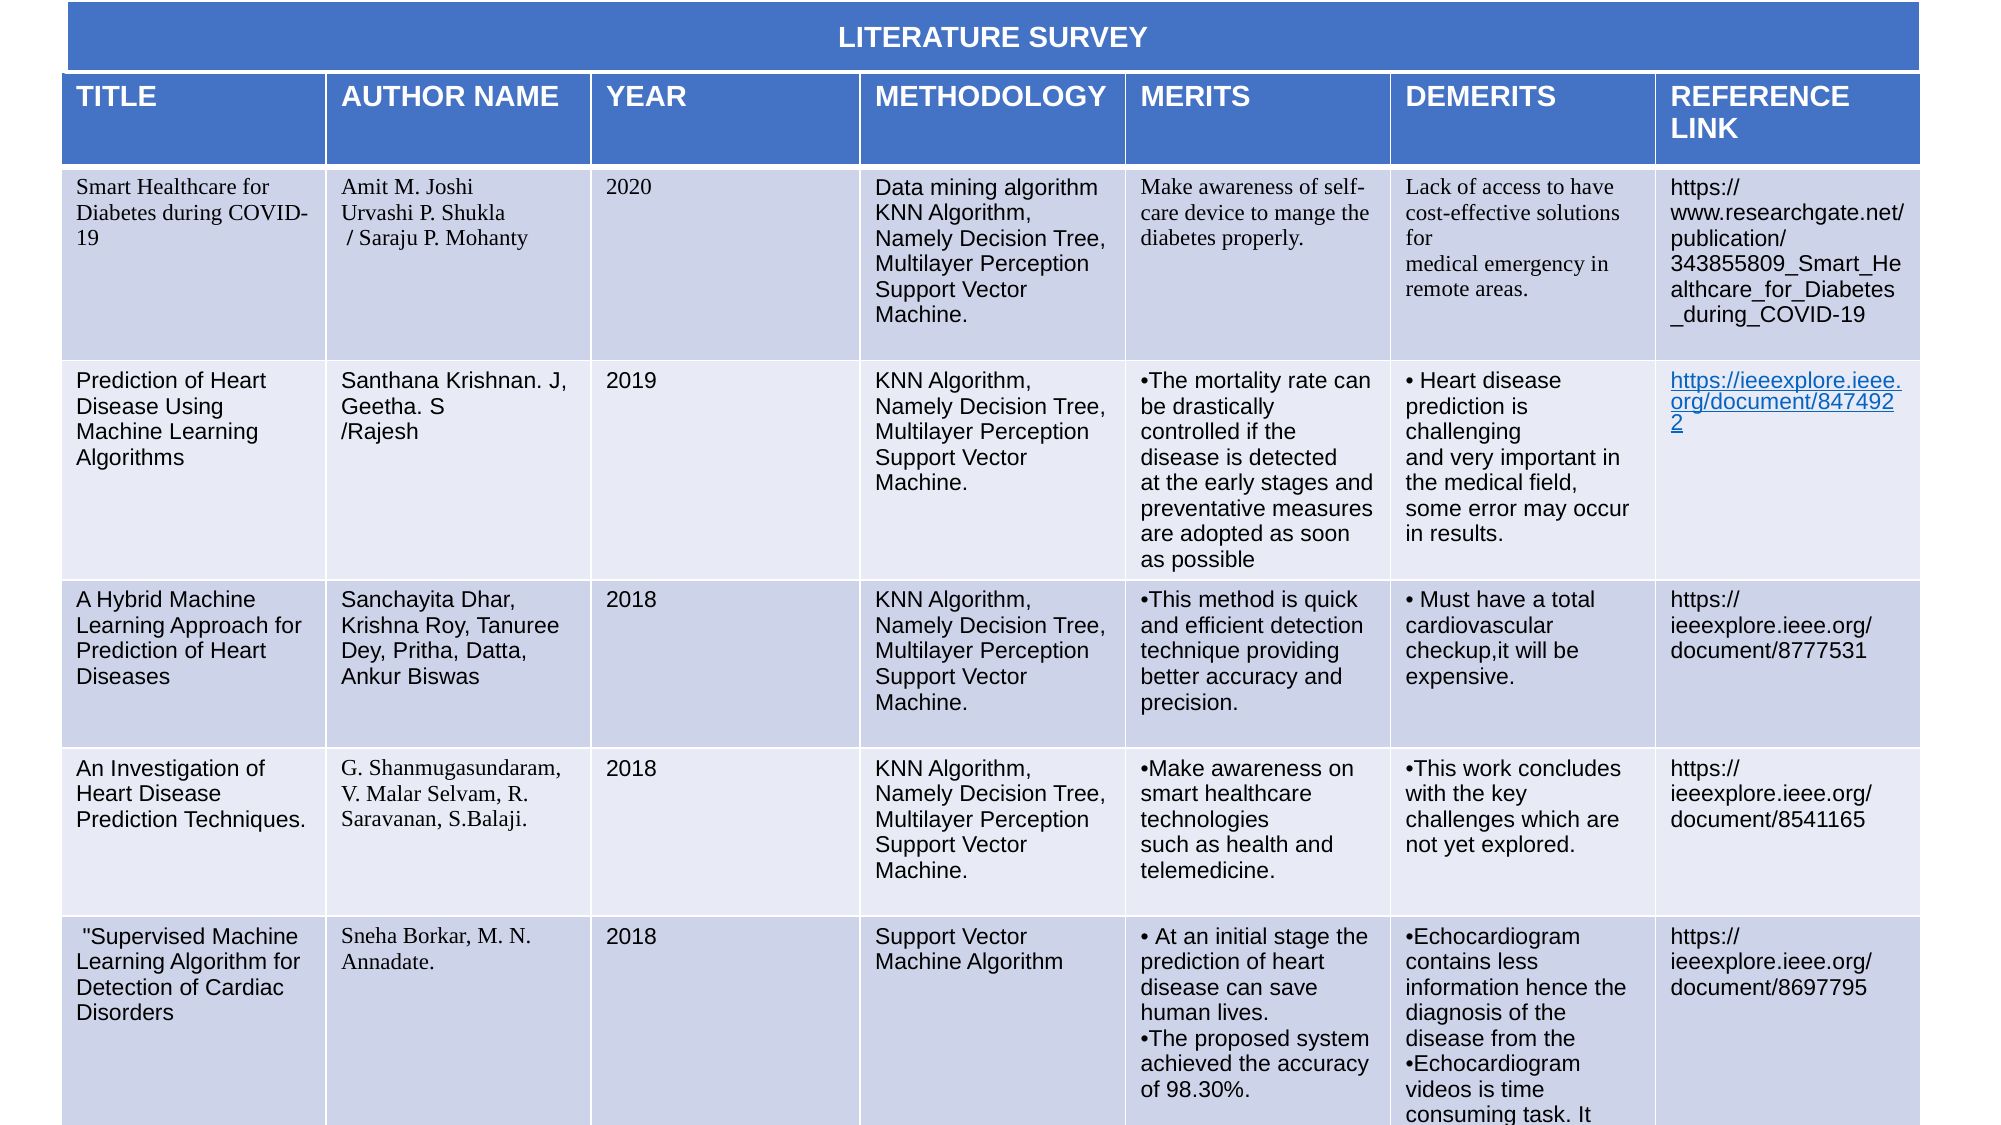

LITERATURE SURVEY
LITERATURE SURVEY
| TITLE | AUTHOR NAME | YEAR | METHODOLOGY | MERITS | DEMERITS | REFERENCE LINK |
| --- | --- | --- | --- | --- | --- | --- |
| Smart Healthcare for Diabetes during COVID-19 | Amit M. Joshi Urvashi P. Shukla / Saraju P. Mohanty | 2020 | Data mining algorithm KNN Algorithm, Namely Decision Tree, Multilayer Perception Support Vector Machine. | Make awareness of self-care device to mange the diabetes properly. | Lack of access to have cost-effective solutions for medical emergency in remote areas. | https://www.researchgate.net/publication/343855809\_Smart\_Healthcare\_for\_Diabetes\_during\_COVID-19 |
| Prediction of Heart Disease Using Machine Learning Algorithms | Santhana Krishnan. J, Geetha. S /Rajesh | 2019 | KNN Algorithm, Namely Decision Tree, Multilayer Perception Support Vector Machine. | •The mortality rate can be drastically controlled if the disease is detected at the early stages and preventative measures are adopted as soon as possible | • Heart disease prediction is challenging and very important in the medical field, some error may occur in results. | https://ieeexplore.ieee.org/document/8474922 |
| A Hybrid Machine Learning Approach for Prediction of Heart Diseases | Sanchayita Dhar, Krishna Roy, Tanuree Dey, Pritha, Datta, Ankur Biswas | 2018 | KNN Algorithm, Namely Decision Tree, Multilayer Perception Support Vector Machine. | •This method is quick and efficient detection technique providing better accuracy and precision. | • Must have a total cardiovascular checkup,it will be expensive. | https://ieeexplore.ieee.org/document/8777531 |
| An Investigation of Heart Disease Prediction Techniques. | G. Shanmugasundaram, V. Malar Selvam, R. Saravanan, S.Balaji. | 2018 | KNN Algorithm, Namely Decision Tree, Multilayer Perception Support Vector Machine. | •Make awareness on smart healthcare technologies such as health and telemedicine. | •This work concludes with the key challenges which are not yet explored. | https://ieeexplore.ieee.org/document/8541165 |
| "Supervised Machine Learning Algorithm for Detection of Cardiac Disorders | Sneha Borkar, M. N. Annadate. | 2018 | Support Vector Machine Algorithm | • At an initial stage the prediction of heart disease can save human lives. •The proposed system achieved the accuracy of 98.30%. | •Echocardiogram contains less information hence the diagnosis of the disease from the •Echocardiogram videos is time consuming task. It required more human efforts to make a decision.• | https://ieeexplore.ieee.org/document/8697795 |